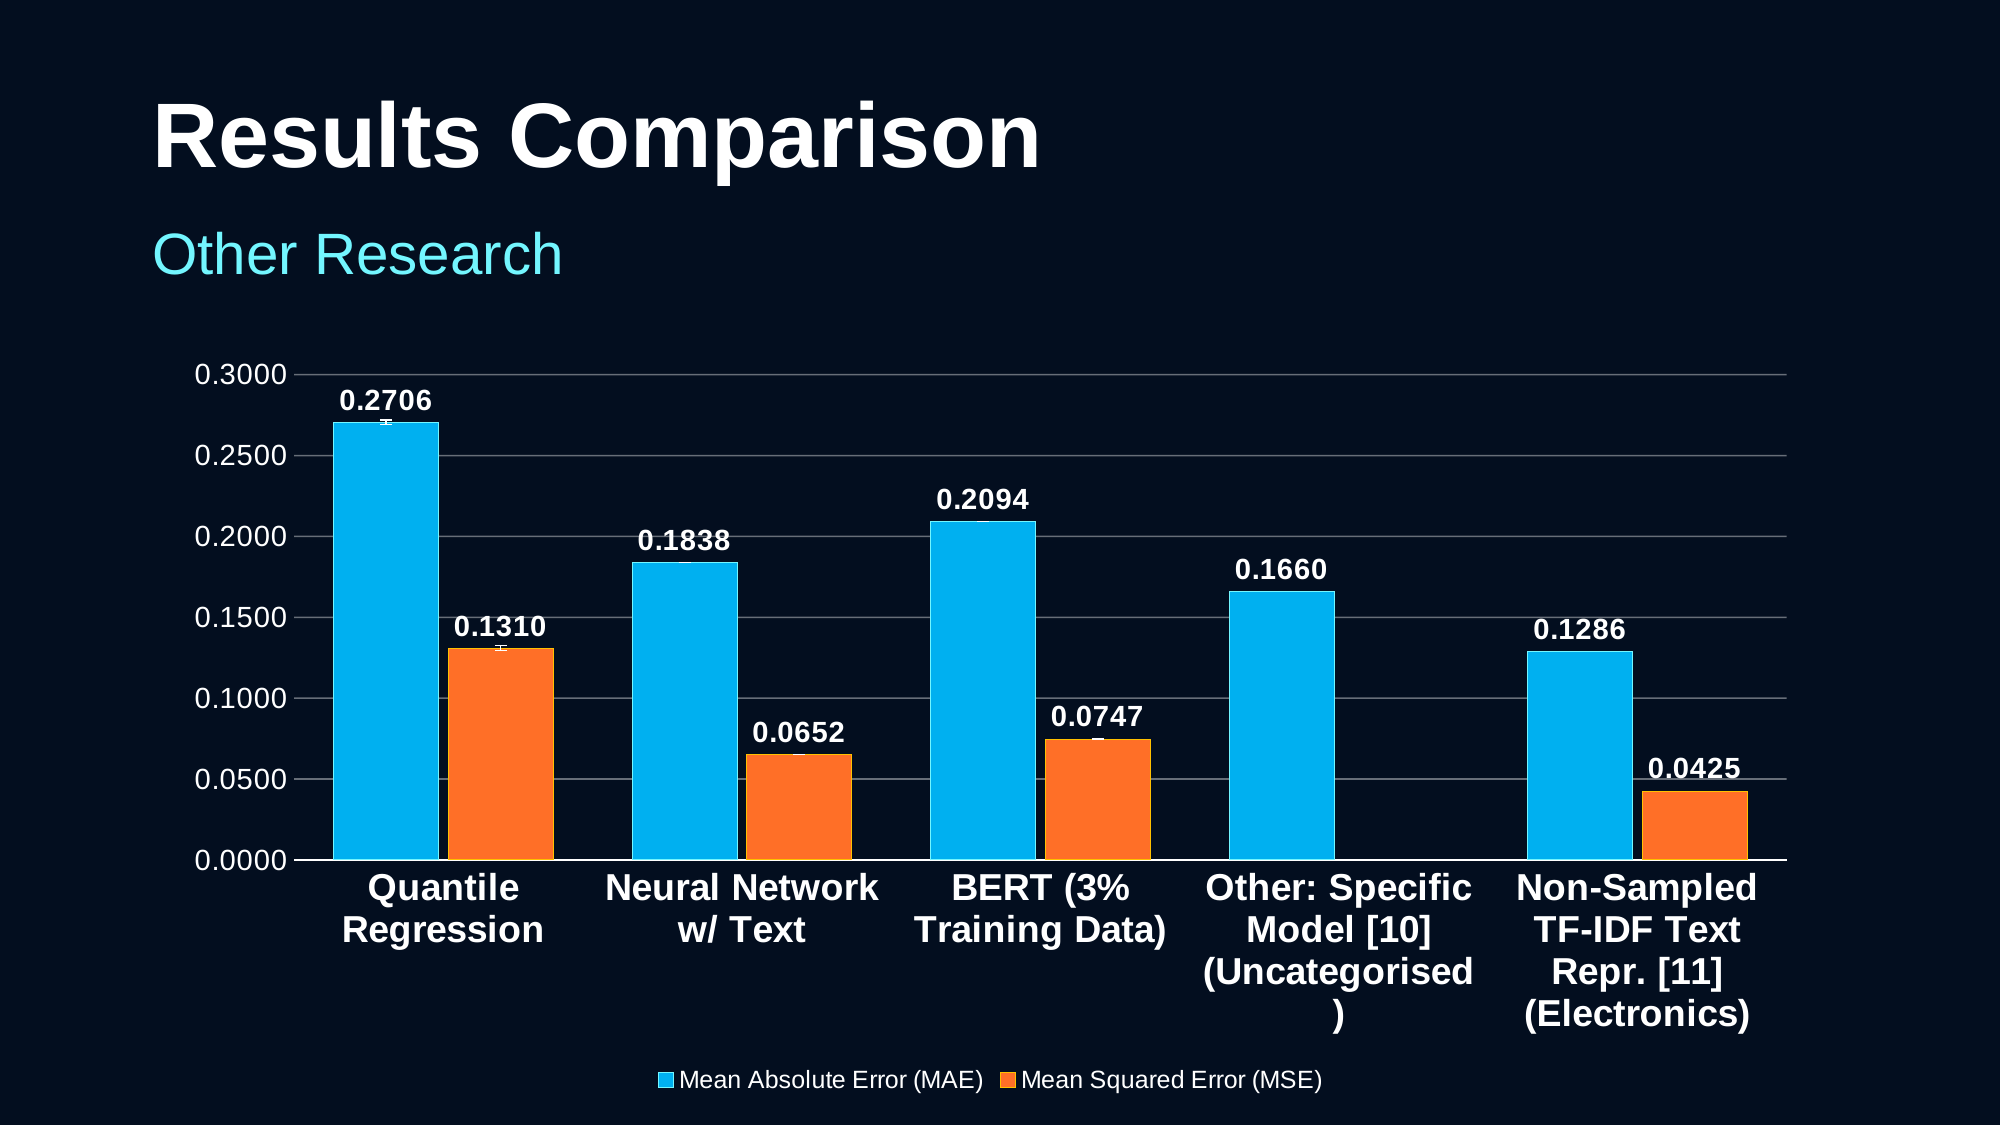

Results Comparison
Other Research

### Chart

| Category | Mean Absolute Error (MAE) | Mean Squared Error (MSE) |
|---|---|---|
| Quantile Regression | 0.270646661520004 | 0.131 |
| Neural Network w/ Text | 0.1838 | 0.0652 |
| BERT (3% Training Data) | 0.2094 | 0.0747 |
| Other: Specific Model [10] (Uncategorised) | 0.16597 | None |
| Non-Sampled TF-IDF Text Repr. [11] (Electronics) | 0.1286 | 0.0425 |